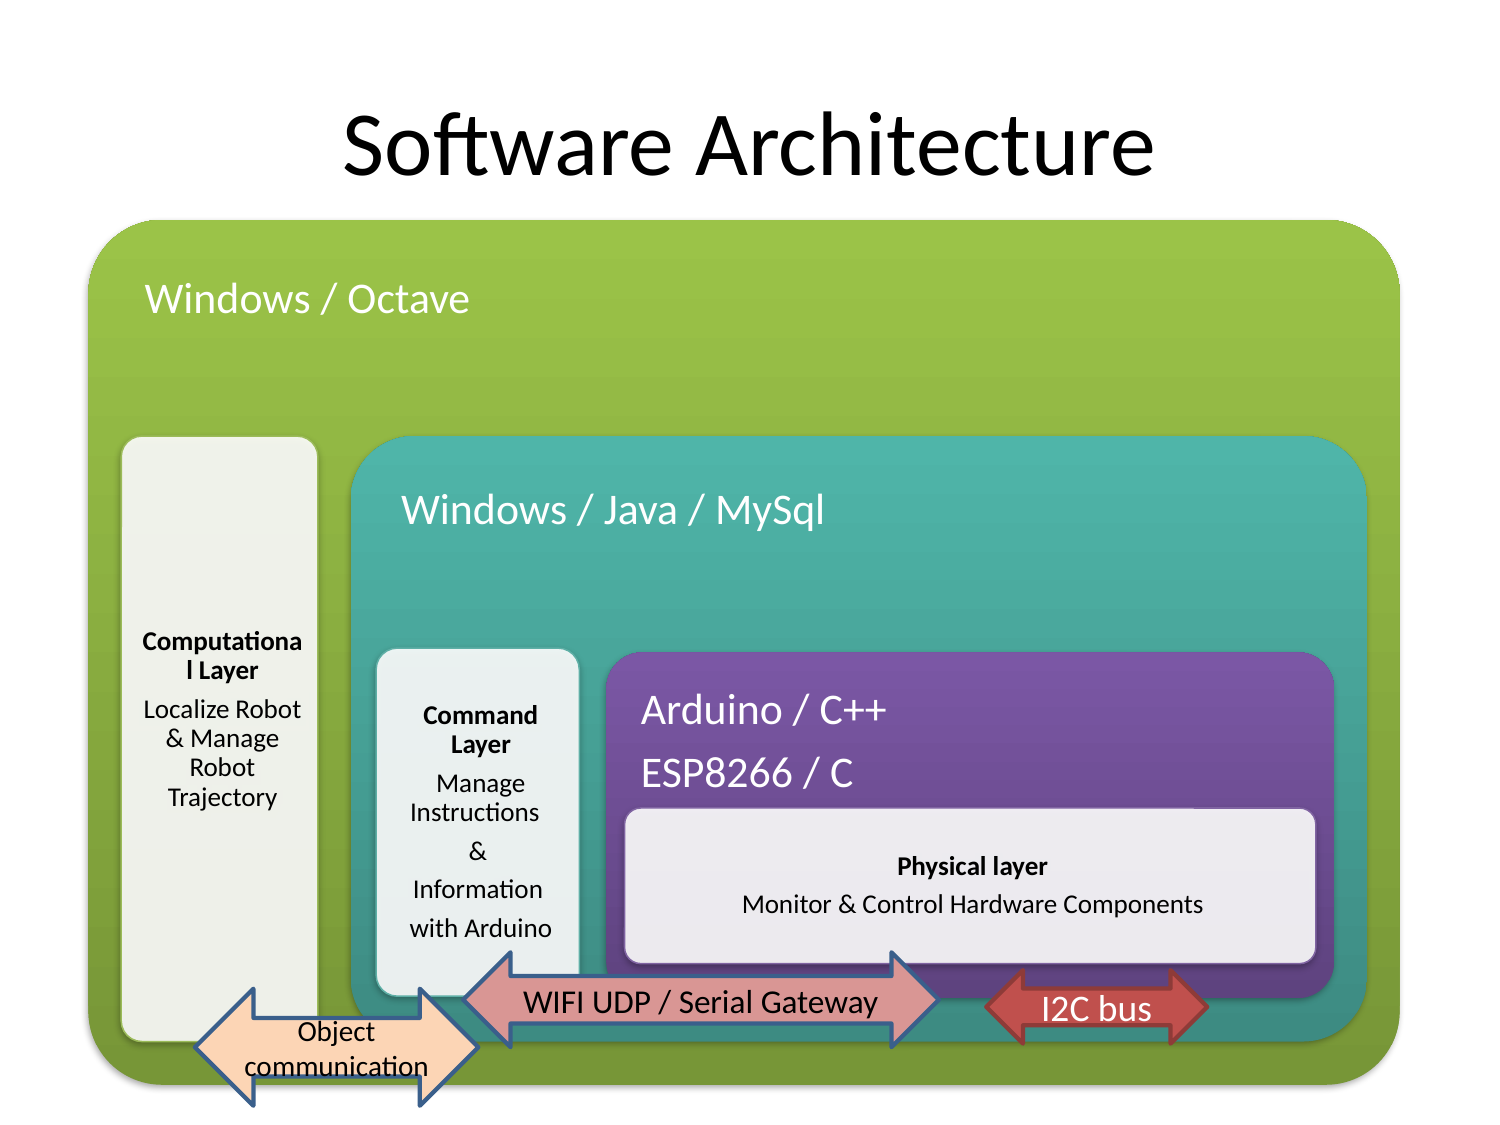

# Software Architecture
Windows / Octave
Computational Layer
Localize Robot & Manage Robot Trajectory

Windows / Java / MySql
Command Layer
Manage Instructions
&
Information
with Arduino
Arduino / C++
ESP8266 / C
Physical layer
Monitor & Control Hardware Components
WIFI UDP / Serial Gateway
I2C bus
Object communication